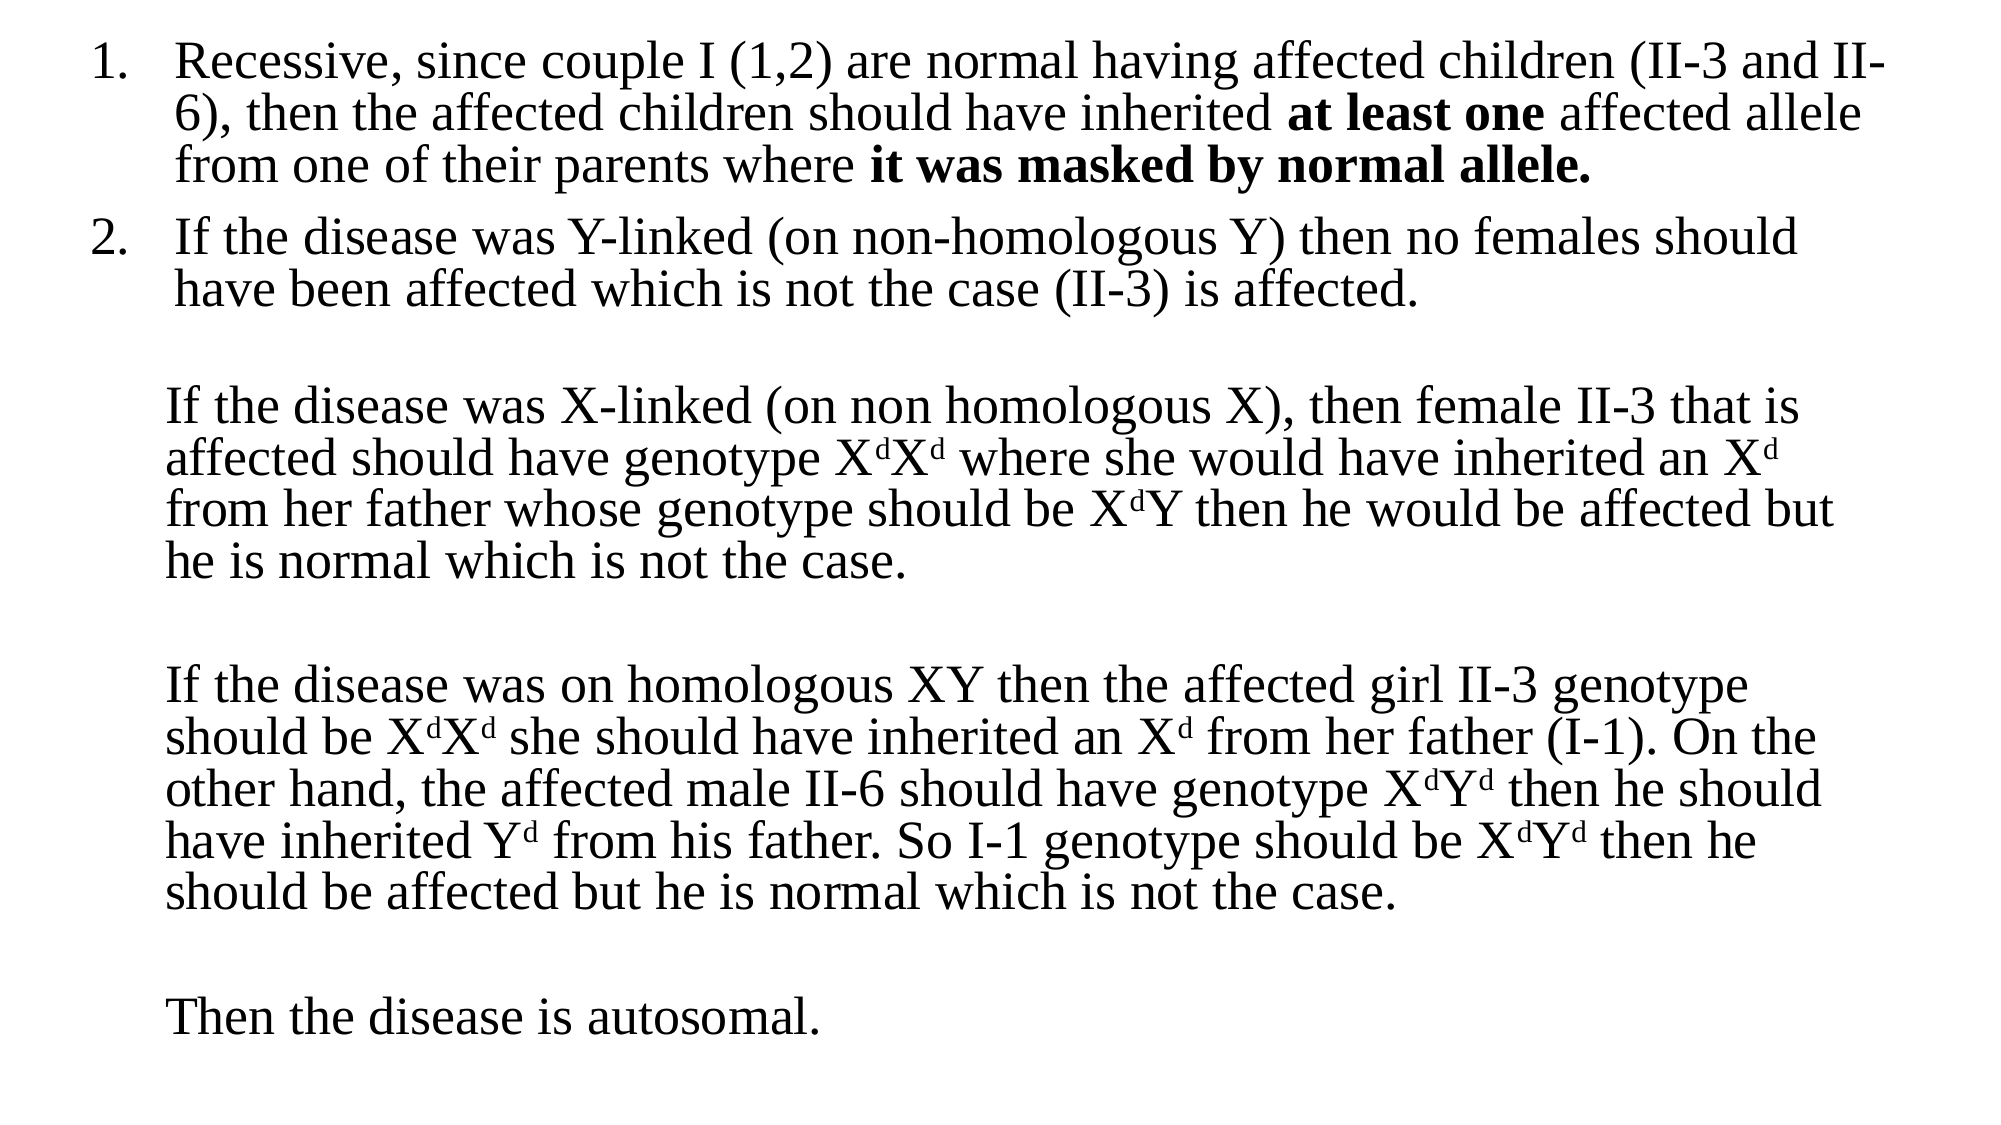

Recessive, since couple I (1,2) are normal having affected children (II-3 and II-6), then the affected children should have inherited at least one affected allele from one of their parents where it was masked by normal allele.
If the disease was Y-linked (on non-homologous Y) then no females should have been affected which is not the case (II-3) is affected.

If the disease was X-linked (on non homologous X), then female II-3 that is affected should have genotype XdXd where she would have inherited an Xd from her father whose genotype should be XdY then he would be affected but he is normal which is not the case.

If the disease was on homologous XY then the affected girl II-3 genotype should be XdXd she should have inherited an Xd from her father (I-1). On the other hand, the affected male II-6 should have genotype XdYd then he should have inherited Yd from his father. So I-1 genotype should be XdYd then he should be affected but he is normal which is not the case.

Then the disease is autosomal.